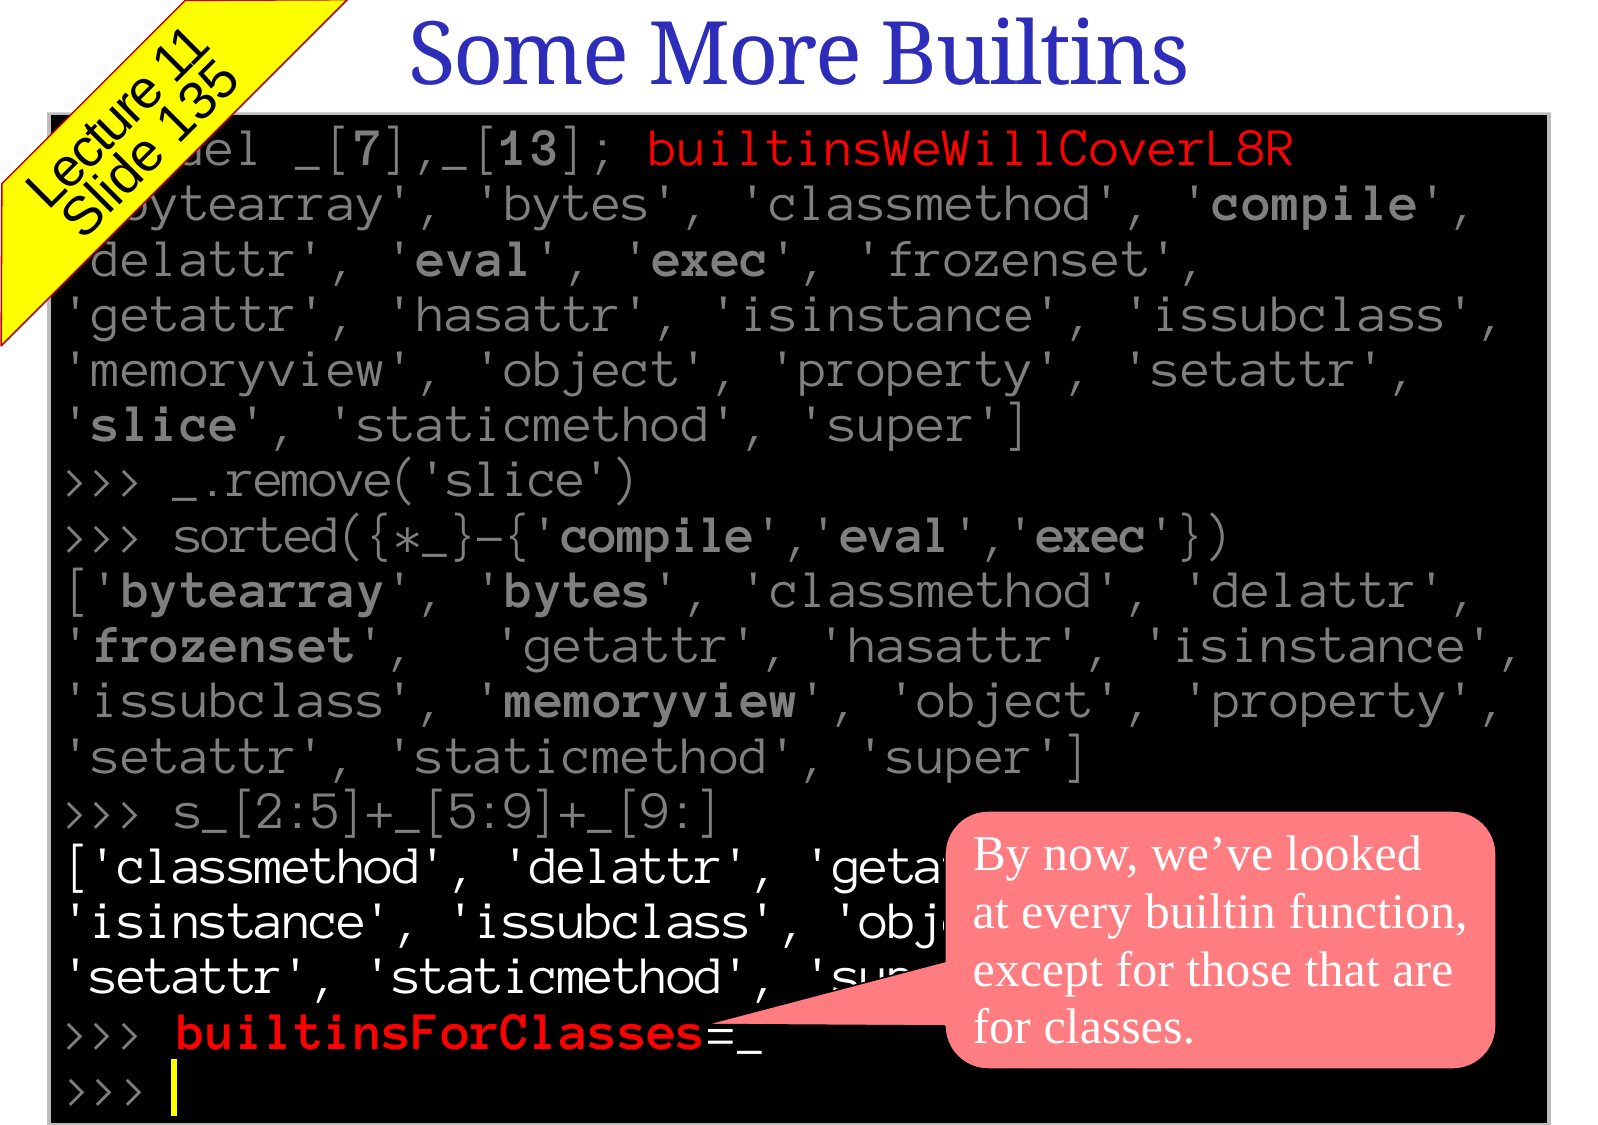

Some More Builtins
Lecture 11
Slide 135
>>> del _[7],_[13]; builtinsWeWillCoverL8R
['bytearray', 'bytes', 'classmethod', 'compile', 'delattr', 'eval', 'exec', 'frozenset',   'getattr', 'hasattr', 'isinstance', 'issubclass', 'memoryview', 'object', 'property', 'setattr', 'slice', 'staticmethod', 'super']
>>> _.remove('slice')
>>> sorted({*_}-{'compile','eval','exec'})
['bytearray', 'bytes', 'classmethod', 'delattr', 'frozenset',   'getattr', 'hasattr', 'isinstance', 'issubclass', 'memoryview', 'object', 'property', 'setattr', 'staticmethod', 'super']
>>> s_[2:5]+_[5:9]+_[9:]
['classmethod', 'delattr', 'getattr', 'hasattr', 'isinstance', 'issubclass', 'object', 'property', 'setattr', 'staticmethod', 'super']
>>> builtinsForClasses=_
By now, we’ve looked at every builtin function, except for those that are for classes.
>>>